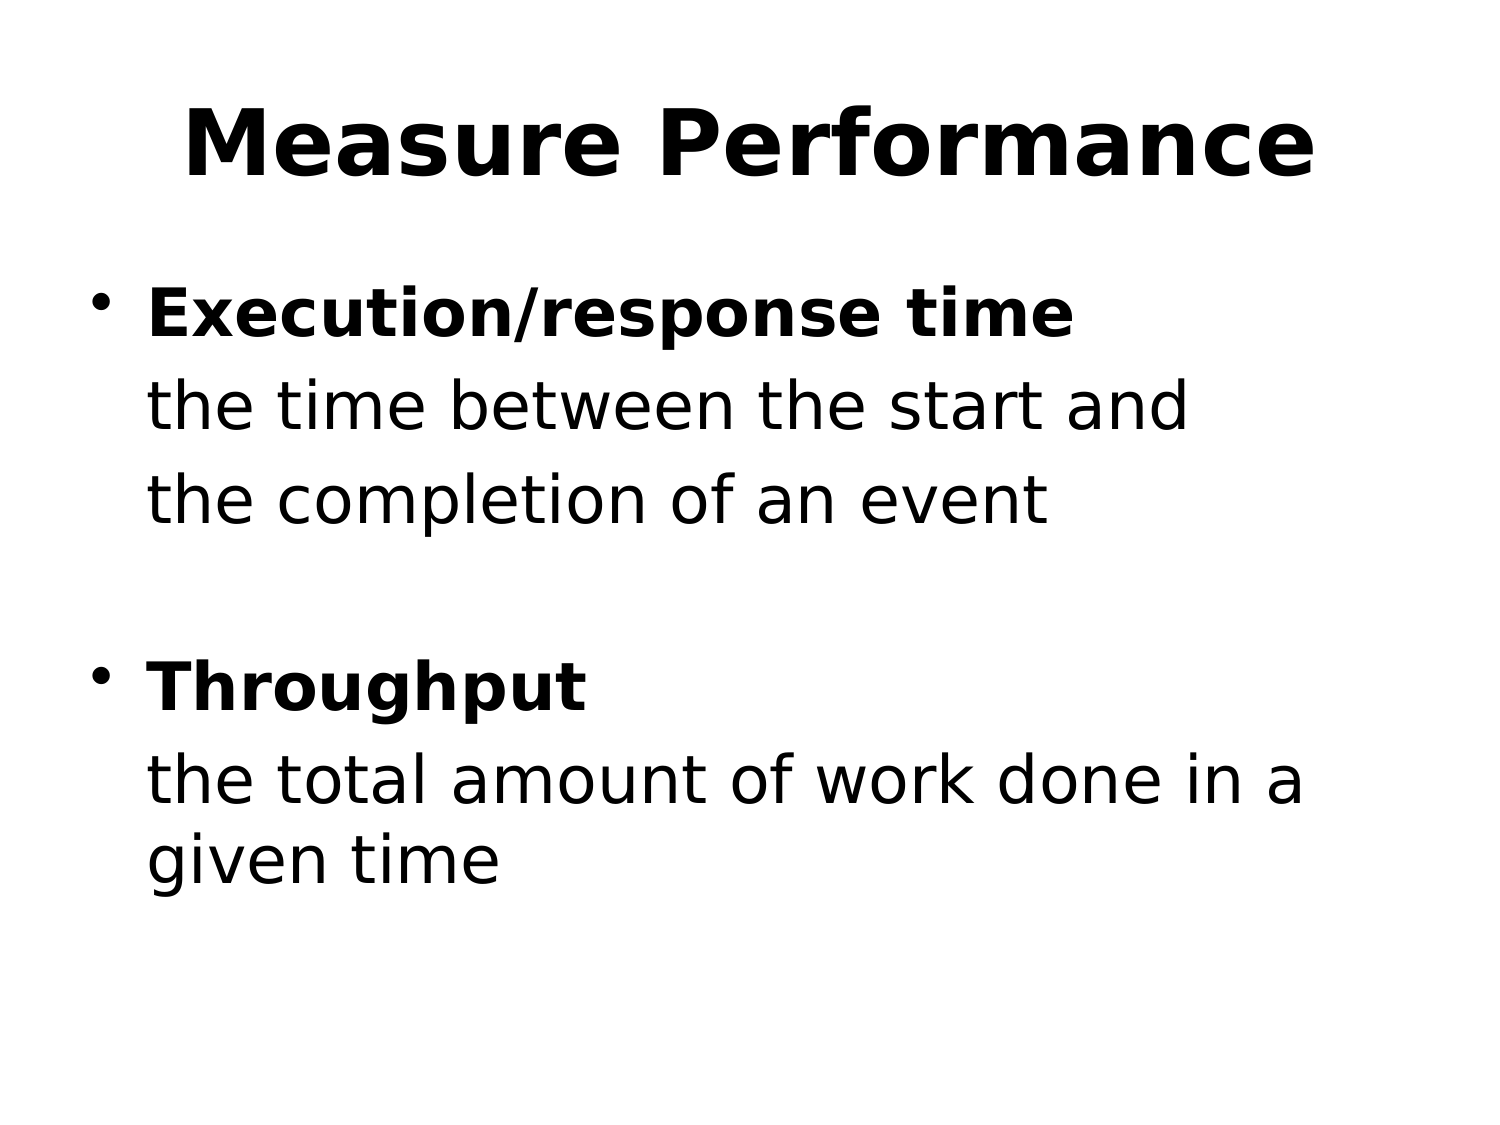

# Measure Performance
Execution/response time
	the time between the start and
	the completion of an event

Throughput
	the total amount of work done in a given time